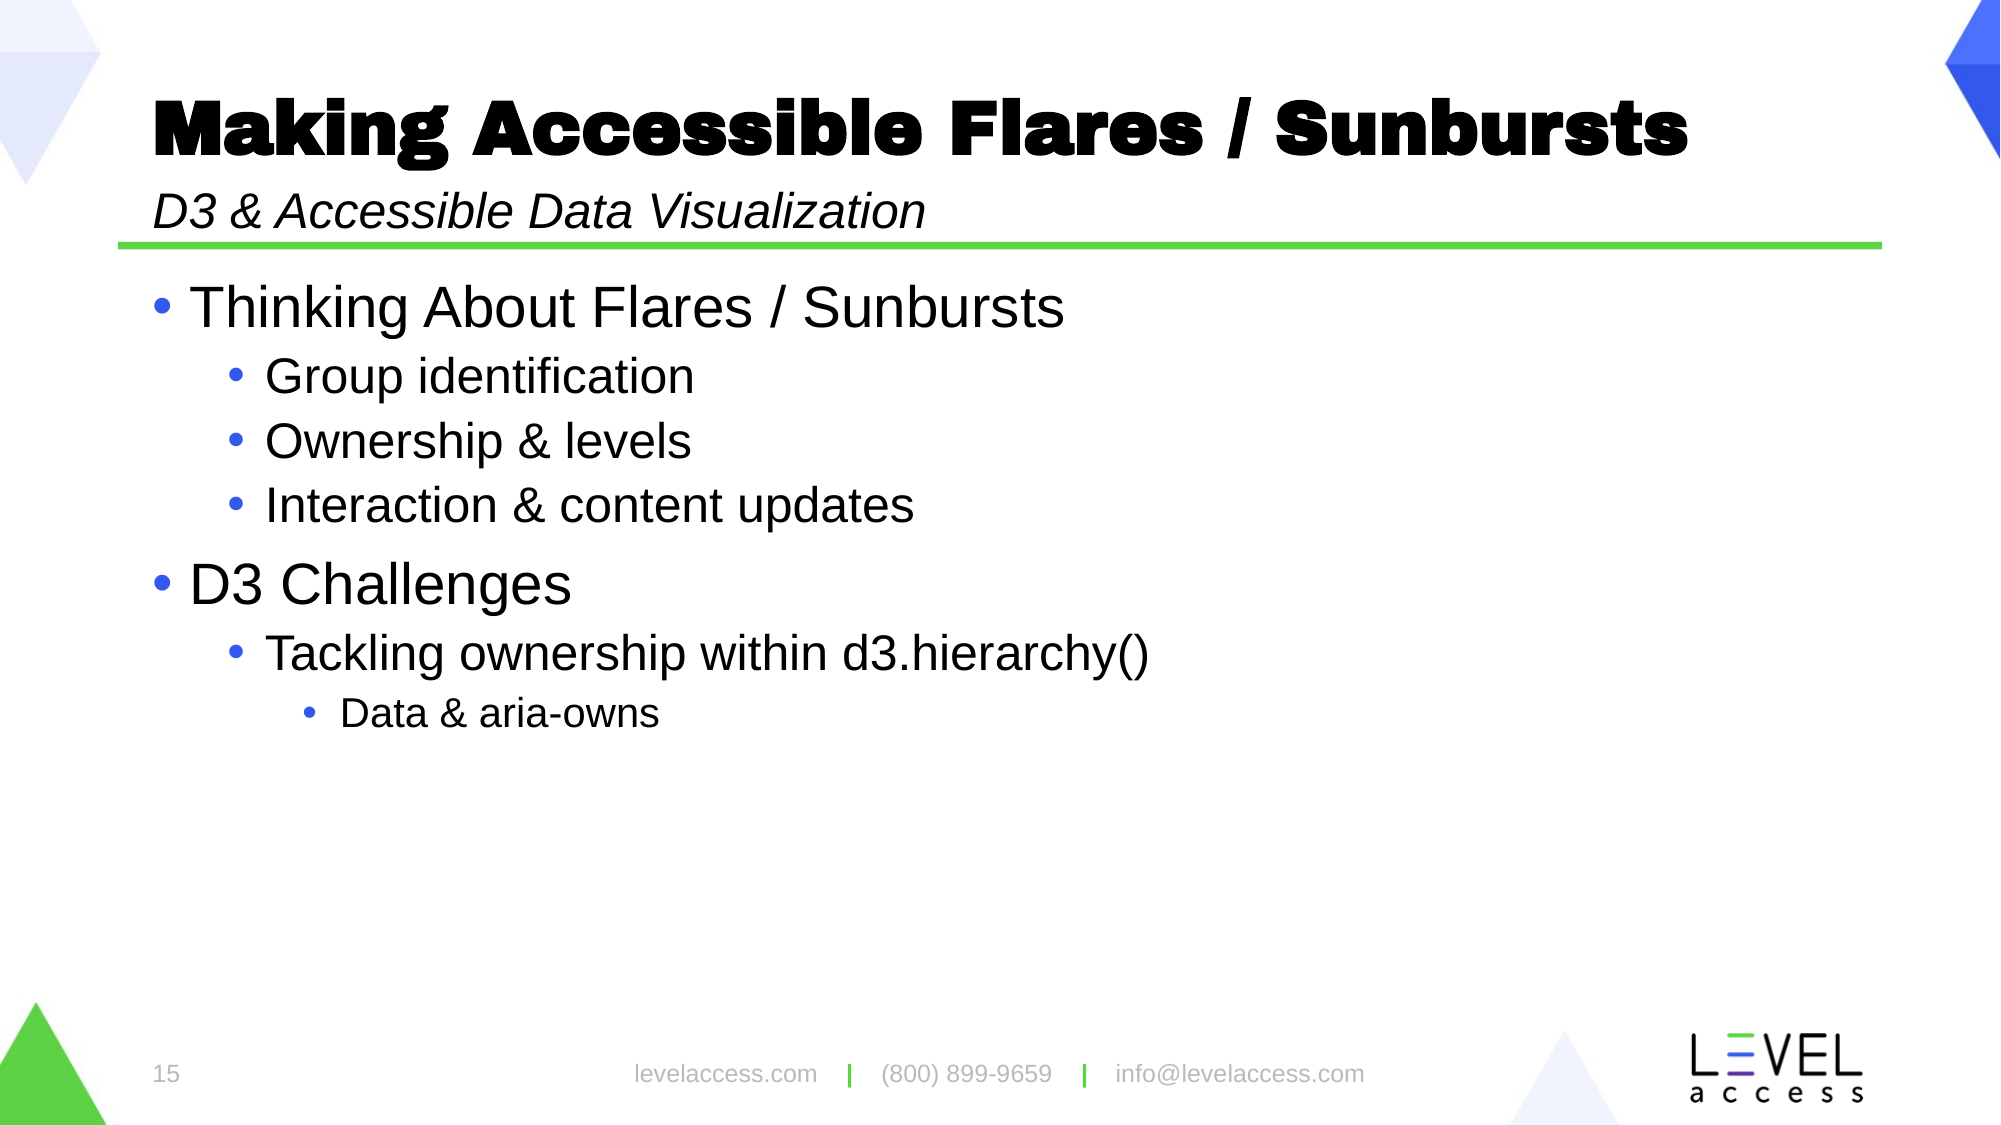

# Making Accessible Flares / Sunbursts
D3 & Accessible Data Visualization
Thinking About Flares / Sunbursts
Group identification
Ownership & levels
Interaction & content updates
D3 Challenges
Tackling ownership within d3.hierarchy()
Data & aria-owns
15
levelaccess.com    |    (800) 899-9659    |    info@levelaccess.com